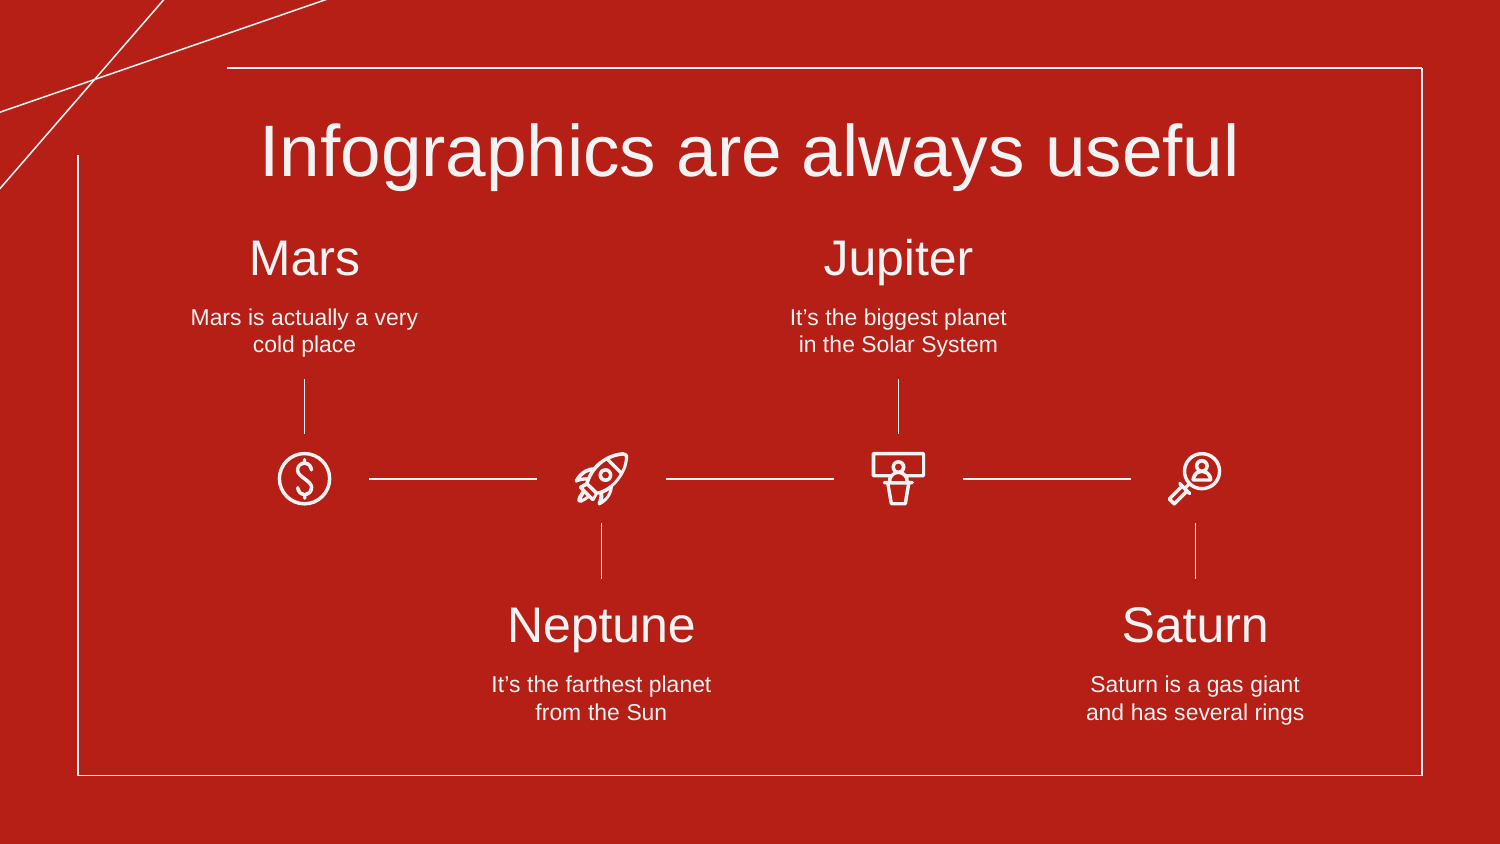

# Infographics are always useful
Mars
Jupiter
It’s the biggest planet in the Solar System
Mars is actually a very cold place

Saturn
Neptune
Saturn is a gas giant and has several rings
It’s the farthest planet from the Sun